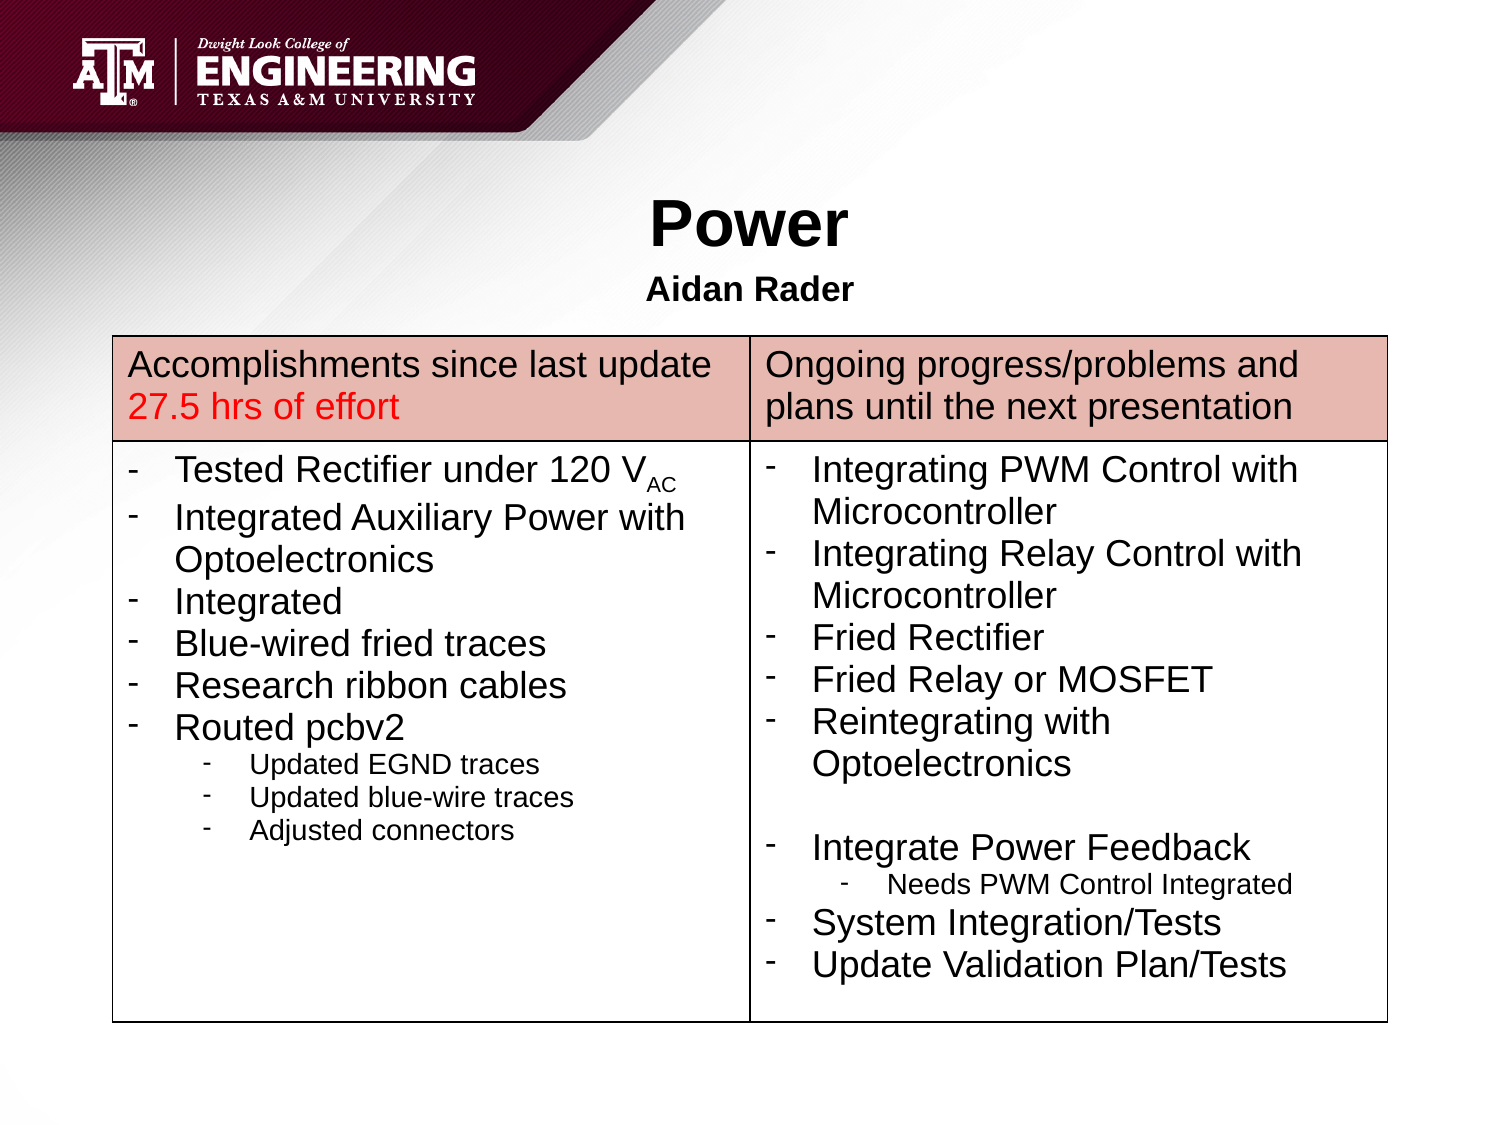

# Power
Aidan Rader
| Accomplishments since last update  27.5 hrs of effort | Ongoing progress/problems and plans until the next presentation |
| --- | --- |
| Tested Rectifier under 120 VAC Integrated Auxiliary Power with Optoelectronics Integrated Blue-wired fried traces Research ribbon cables Routed pcbv2 Updated EGND traces Updated blue-wire traces Adjusted connectors | Integrating PWM Control with Microcontroller Integrating Relay Control with Microcontroller Fried Rectifier Fried Relay or MOSFET Reintegrating with Optoelectronics Integrate Power Feedback Needs PWM Control Integrated System Integration/Tests Update Validation Plan/Tests |